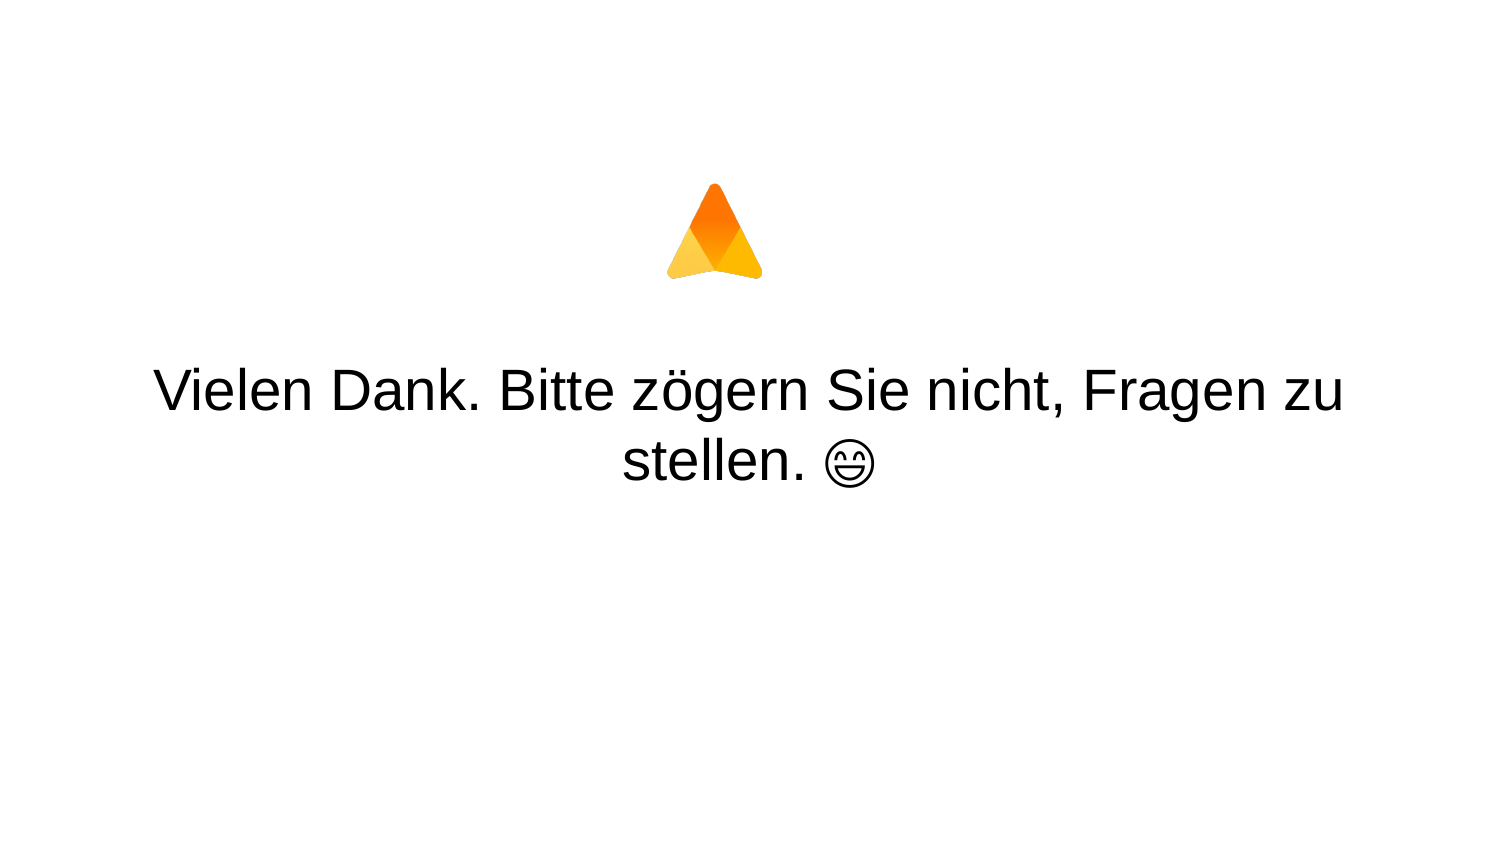

# Vielen Dank. Bitte zögern Sie nicht, Fragen zu stellen. 😄